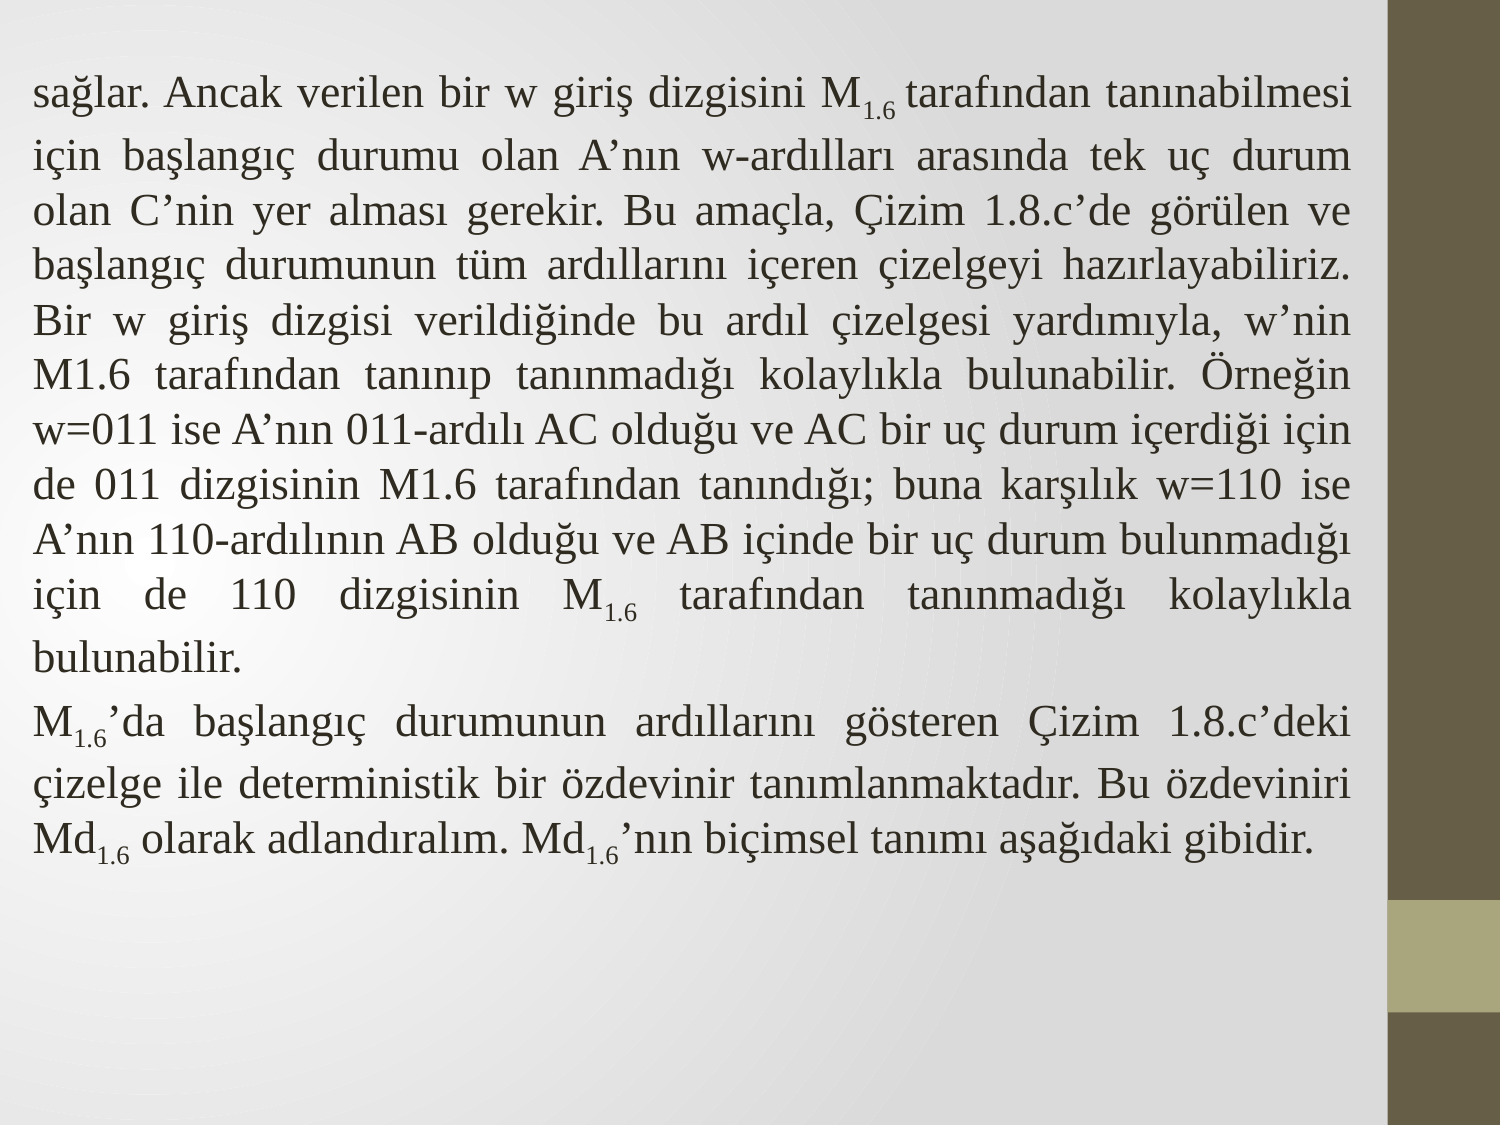

sağlar. Ancak verilen bir w giriş dizgisini M1.6 tarafından tanınabilmesi için başlangıç durumu olan A’nın w-ardılları arasında tek uç durum olan C’nin yer alması gerekir. Bu amaçla, Çizim 1.8.c’de görülen ve başlangıç durumunun tüm ardıllarını içeren çizelgeyi hazırlayabiliriz. Bir w giriş dizgisi verildiğinde bu ardıl çizelgesi yardımıyla, w’nin M1.6 tarafından tanınıp tanınmadığı kolaylıkla bulunabilir. Örneğin w=011 ise A’nın 011-ardılı AC olduğu ve AC bir uç durum içerdiği için de 011 dizgisinin M1.6 tarafından tanındığı; buna karşılık w=110 ise A’nın 110-ardılının AB olduğu ve AB içinde bir uç durum bulunmadığı için de 110 dizgisinin M1.6 tarafından tanınmadığı kolaylıkla bulunabilir.
M1.6’da başlangıç durumunun ardıllarını gösteren Çizim 1.8.c’deki çizelge ile deterministik bir özdevinir tanımlanmaktadır. Bu özdeviniri Md1.6 olarak adlandıralım. Md1.6’nın biçimsel tanımı aşağıdaki gibidir.